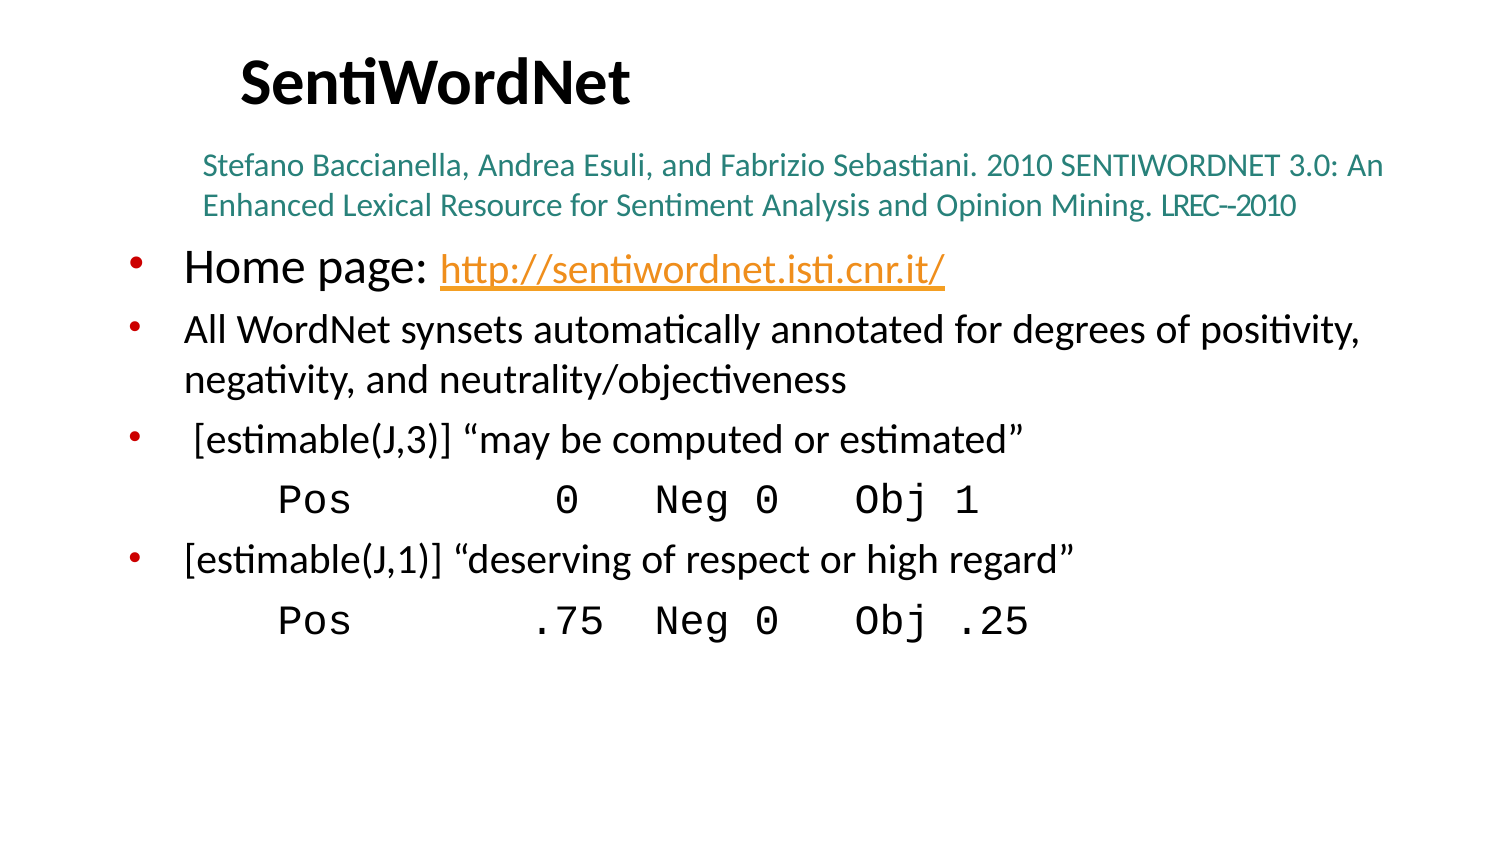

# SentiWordNet
Stefano Baccianella, Andrea Esuli, and Fabrizio Sebastiani. 2010 SENTIWORDNET 3.0: An  Enhanced Lexical Resource for Sentiment Analysis and Opinion Mining. LREC-­‐2010
Home page: http://sentiwordnet.isti.cnr.it/
All WordNet synsets automatically annotated for degrees of positivity,  negativity, and neutrality/objectiveness
[estimable(J,3)] “may be computed or estimated”
Pos	0	Neg	0	Obj	1
[estimable(J,1)] “deserving of respect or high regard”
Pos	.75	Neg	0	Obj	.25